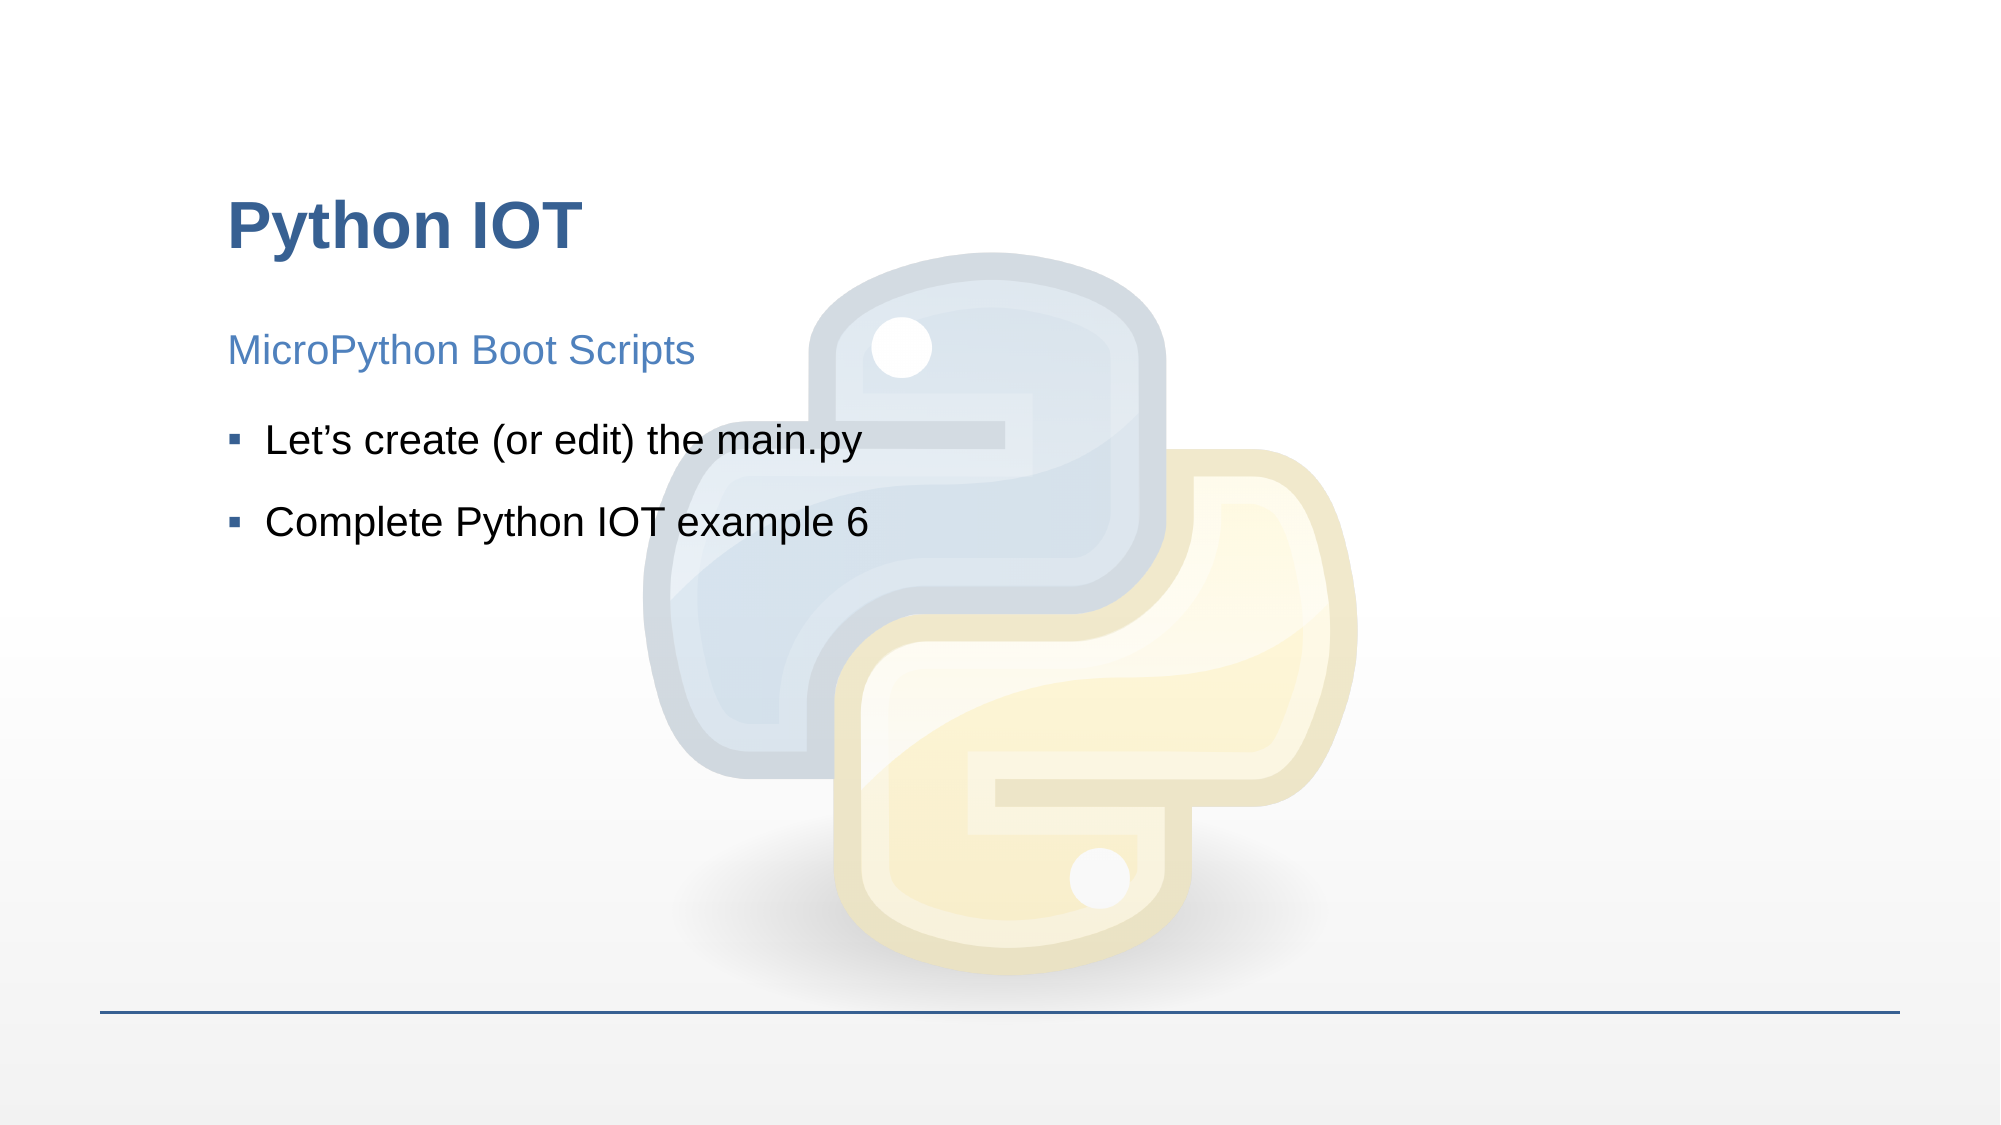

# Python IOT
MicroPython Boot Scripts
Let’s create (or edit) the main.py
Complete Python IOT example 6